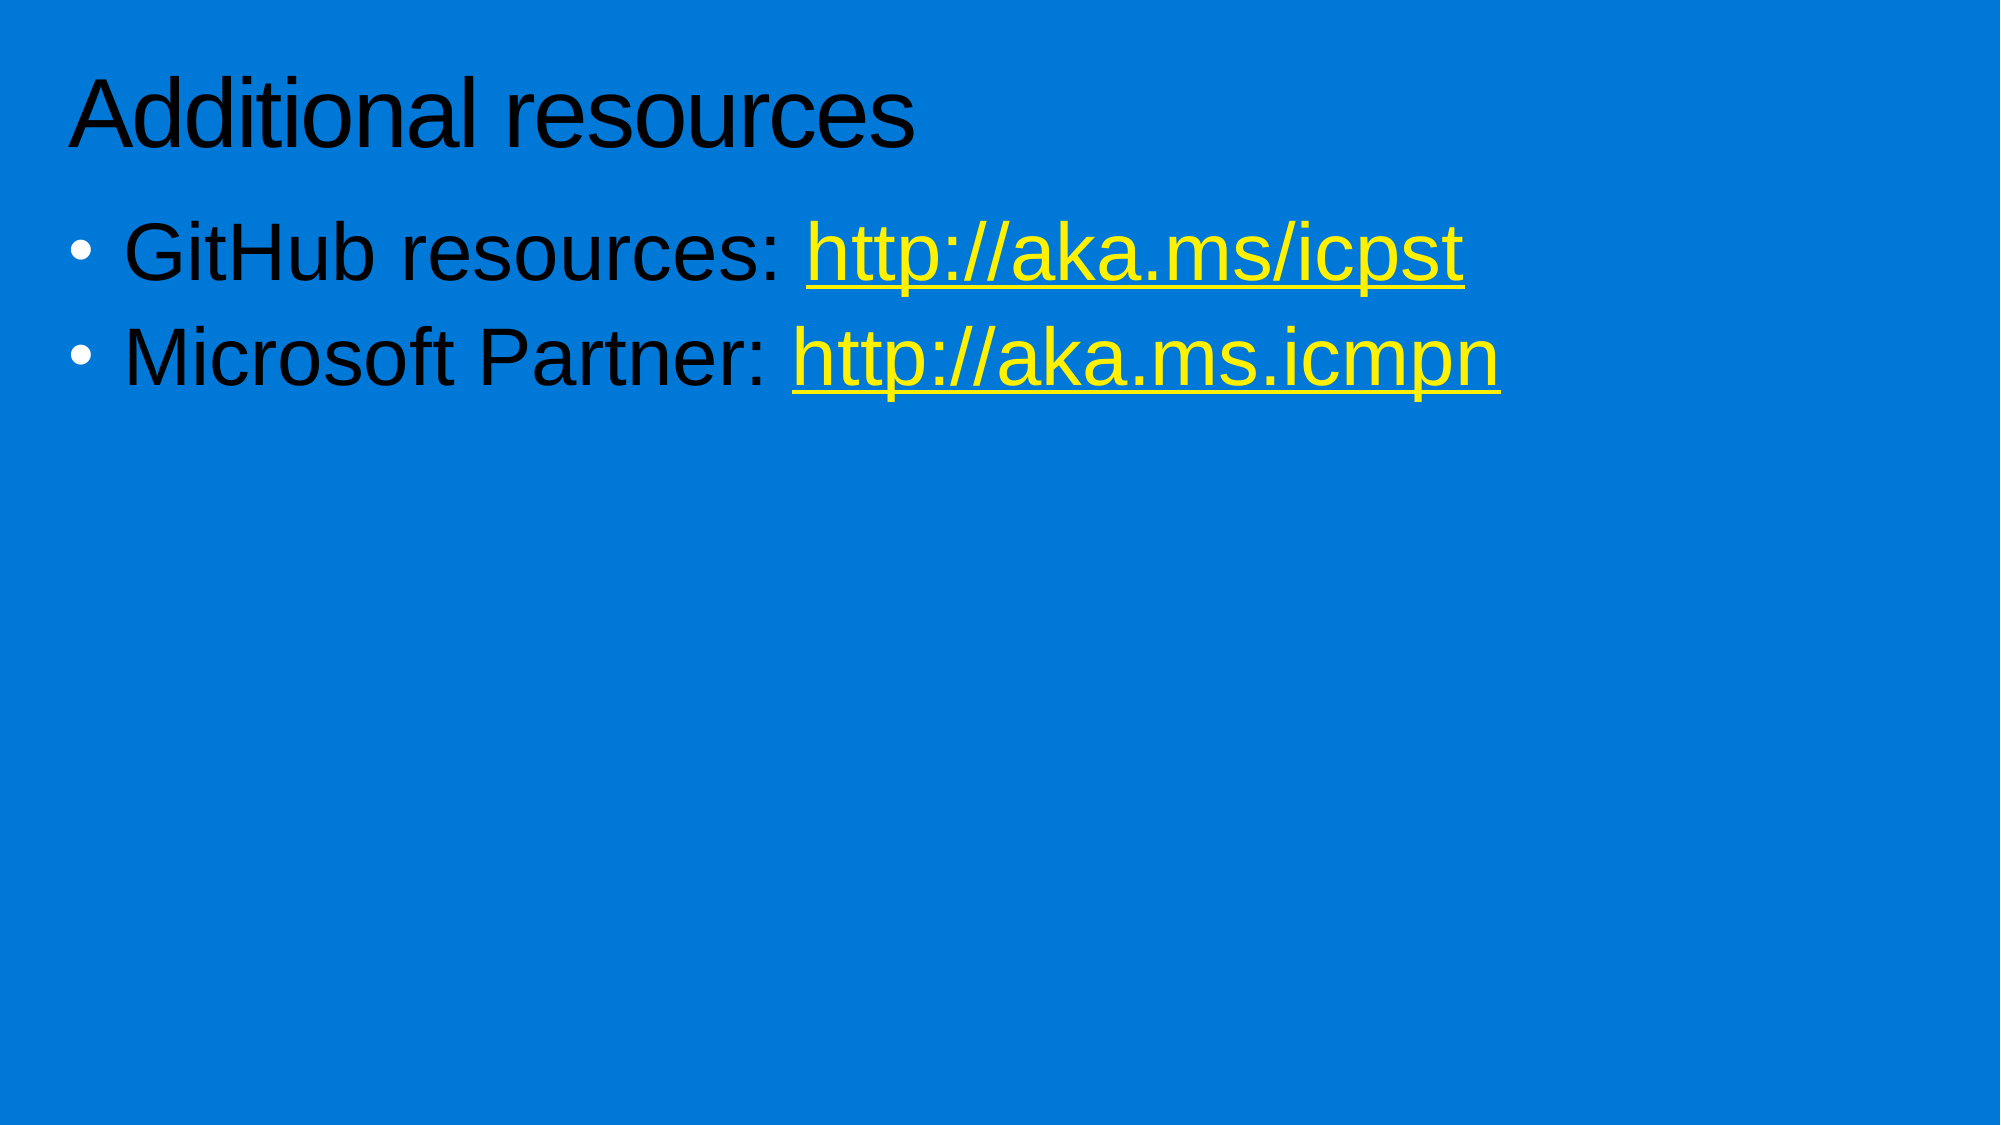

# Additional resources
GitHub resources: http://aka.ms/icpst
Microsoft Partner: http://aka.ms.icmpn